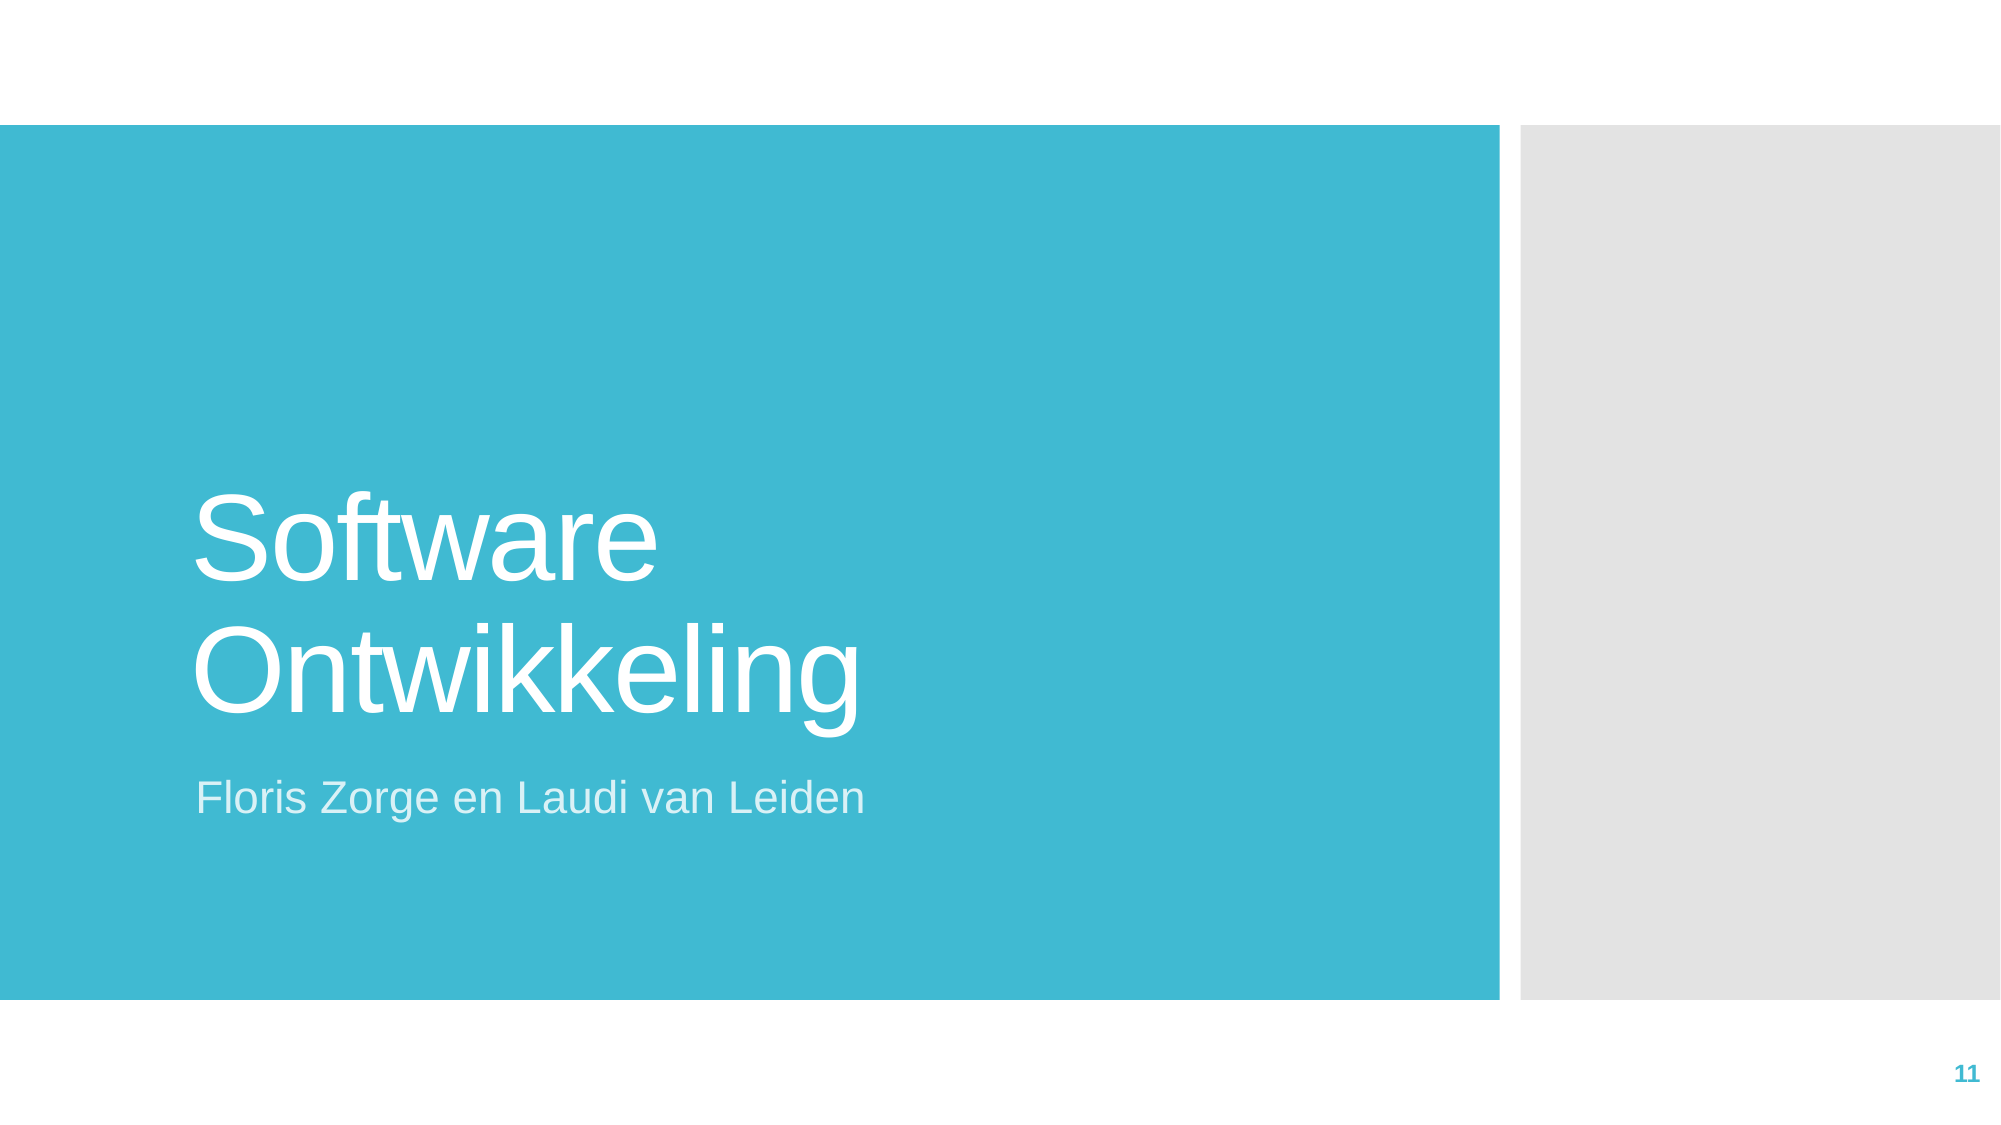

# Software Ontwikkeling
Floris Zorge en Laudi van Leiden
11